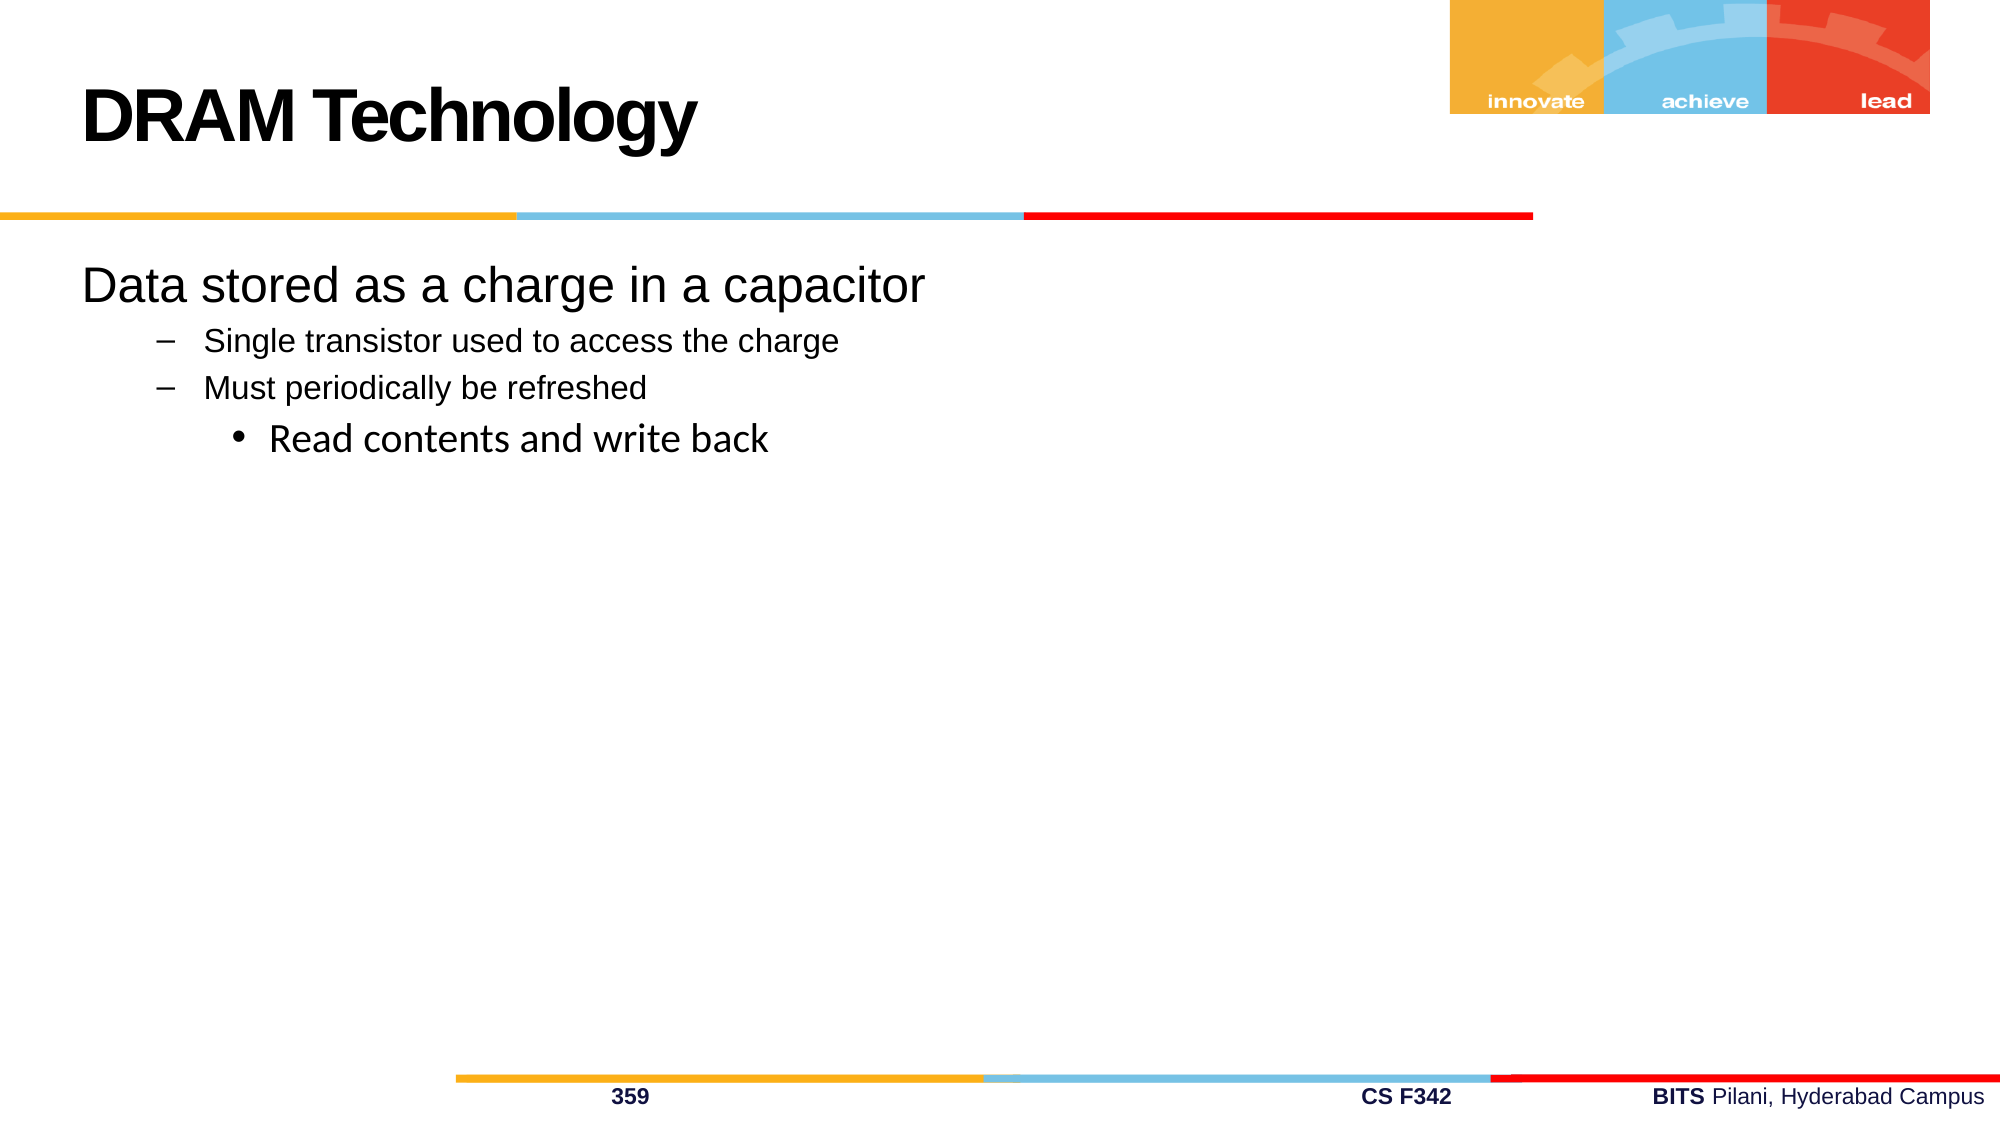

DRAM Technology
Data stored as a charge in a capacitor
Single transistor used to access the charge
Must periodically be refreshed
Read contents and write back